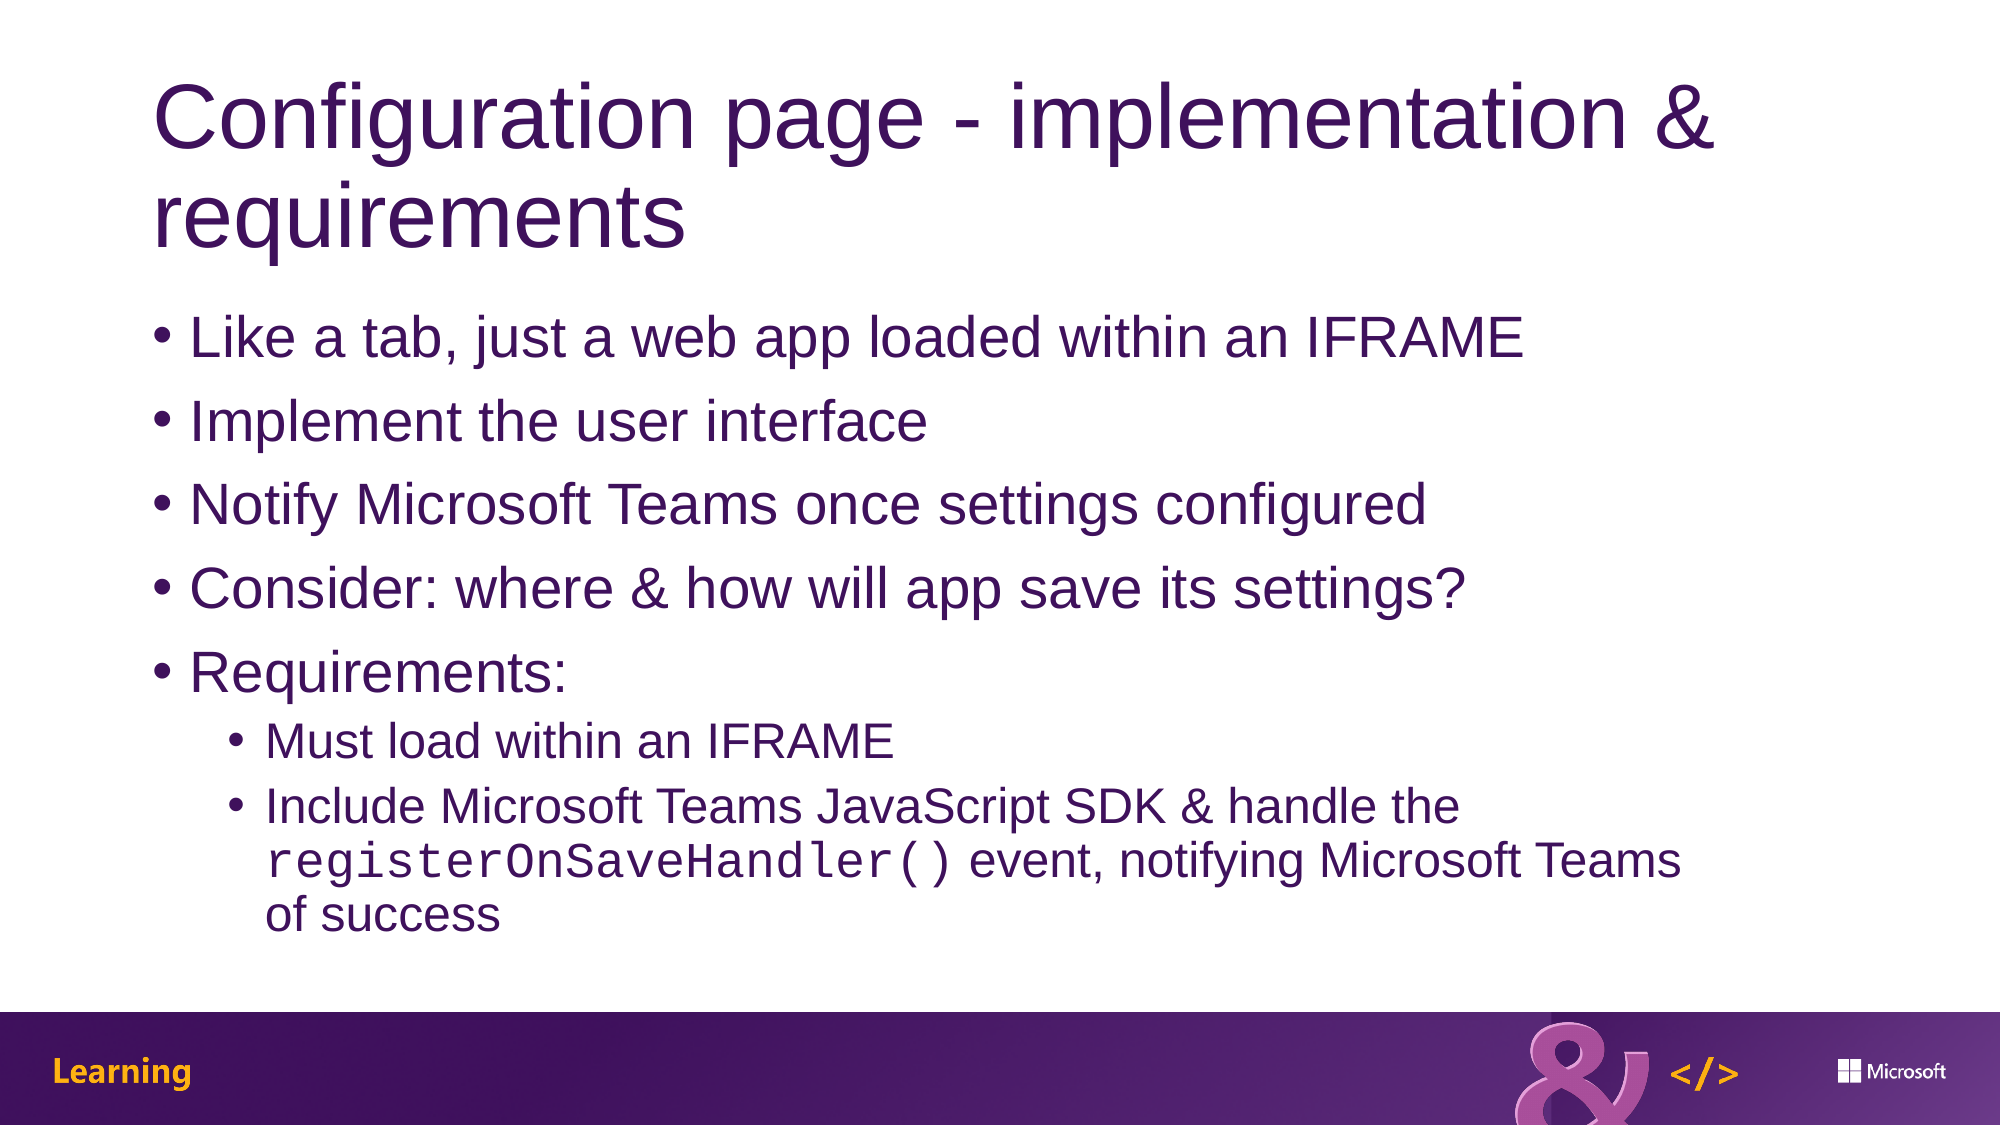

# Configuration page - implementation & requirements
Like a tab, just a web app loaded within an IFRAME
Implement the user interface
Notify Microsoft Teams once settings configured
Consider: where & how will app save its settings?
Requirements:
Must load within an IFRAME
Include Microsoft Teams JavaScript SDK & handle the registerOnSaveHandler() event, notifying Microsoft Teams
of success